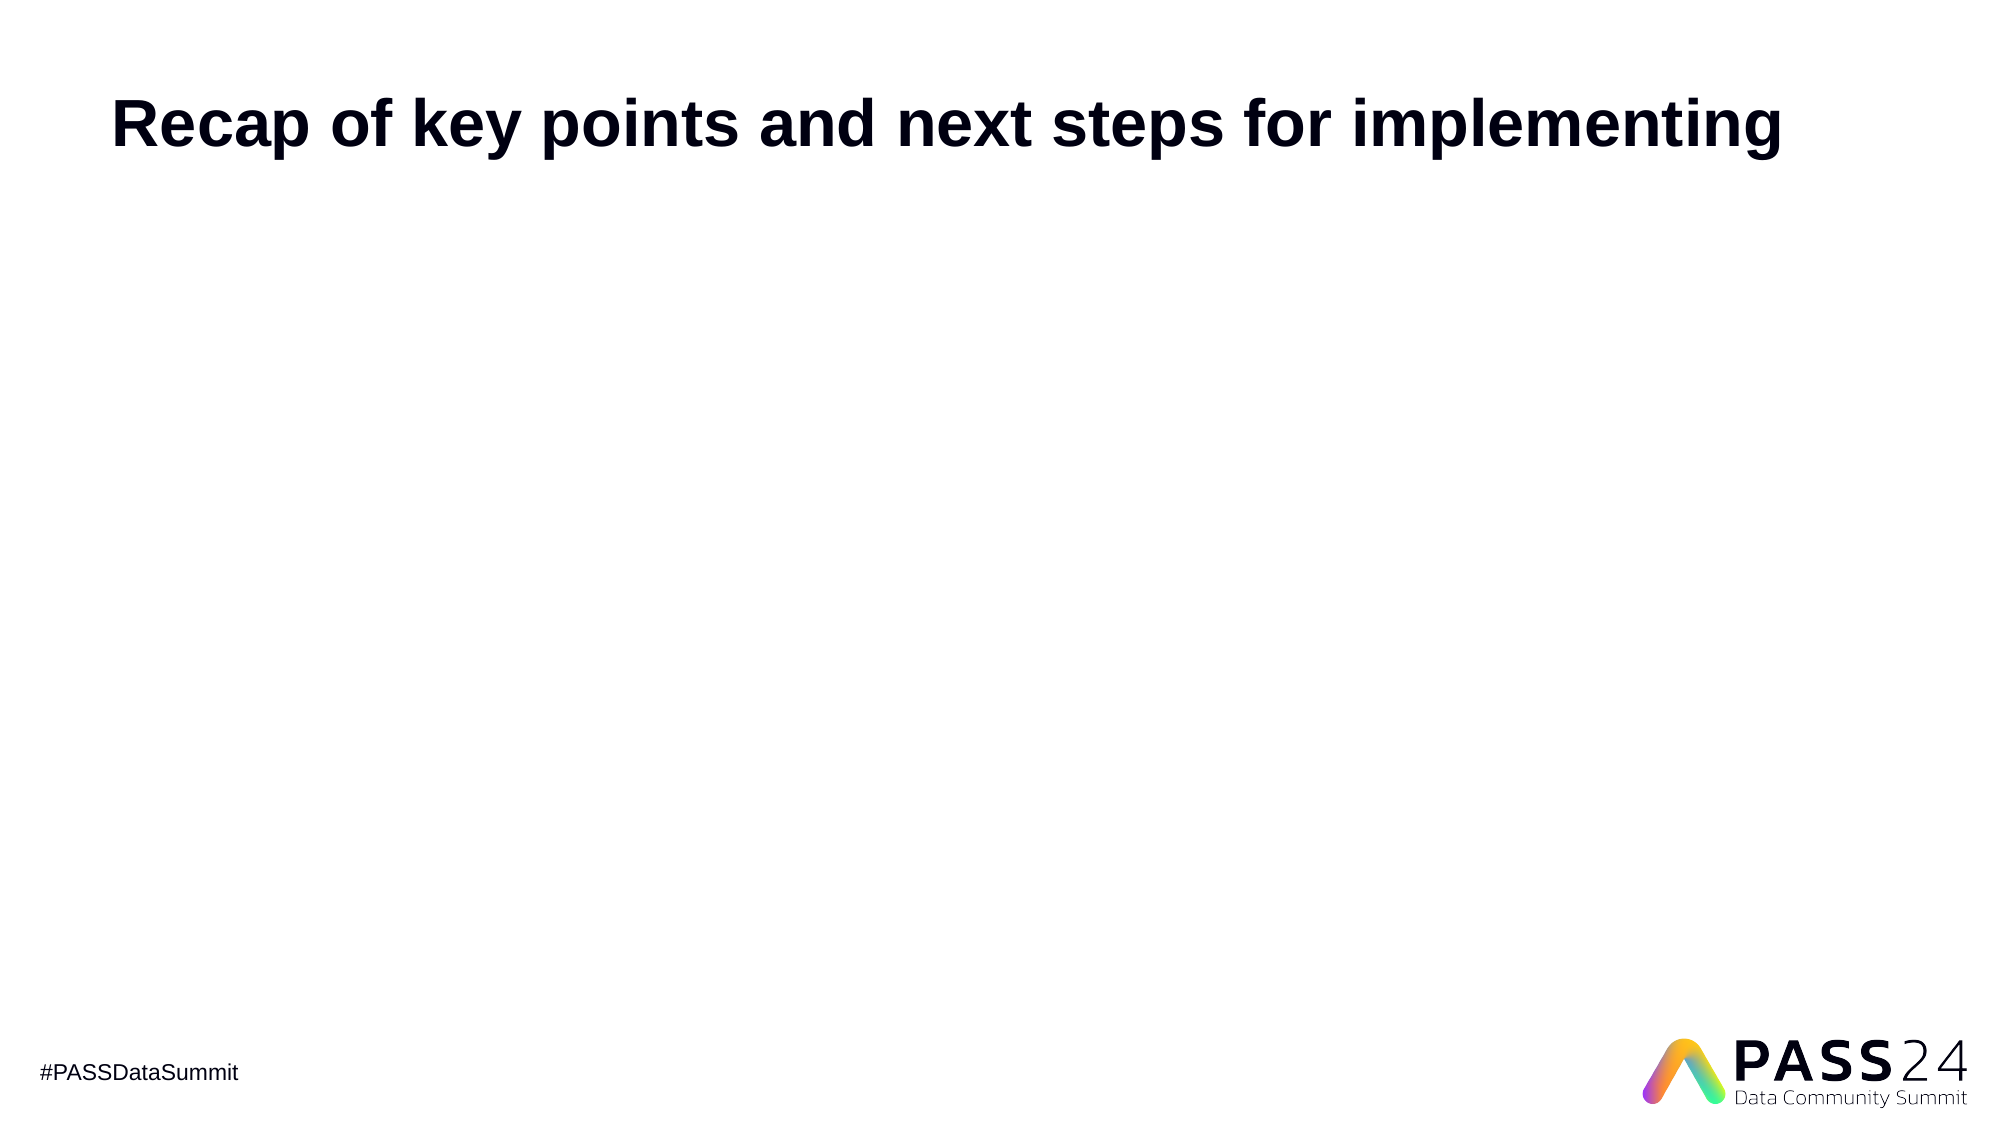

# Recap of key points and next steps for implementing